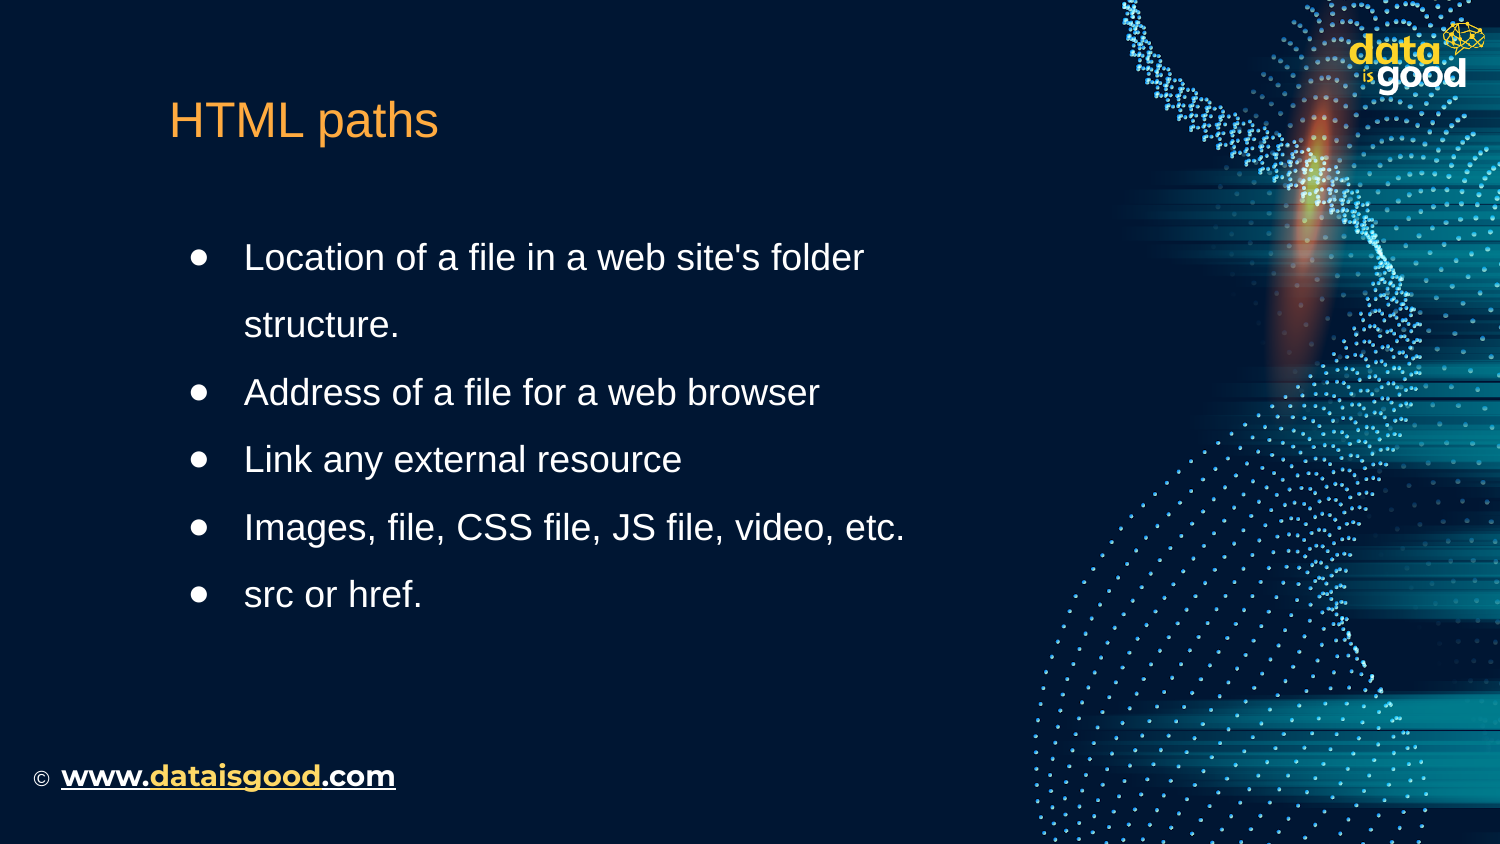

# HTML paths
Location of a file in a web site's folder structure.
Address of a file for a web browser
Link any external resource
Images, file, CSS file, JS file, video, etc.
src or href.